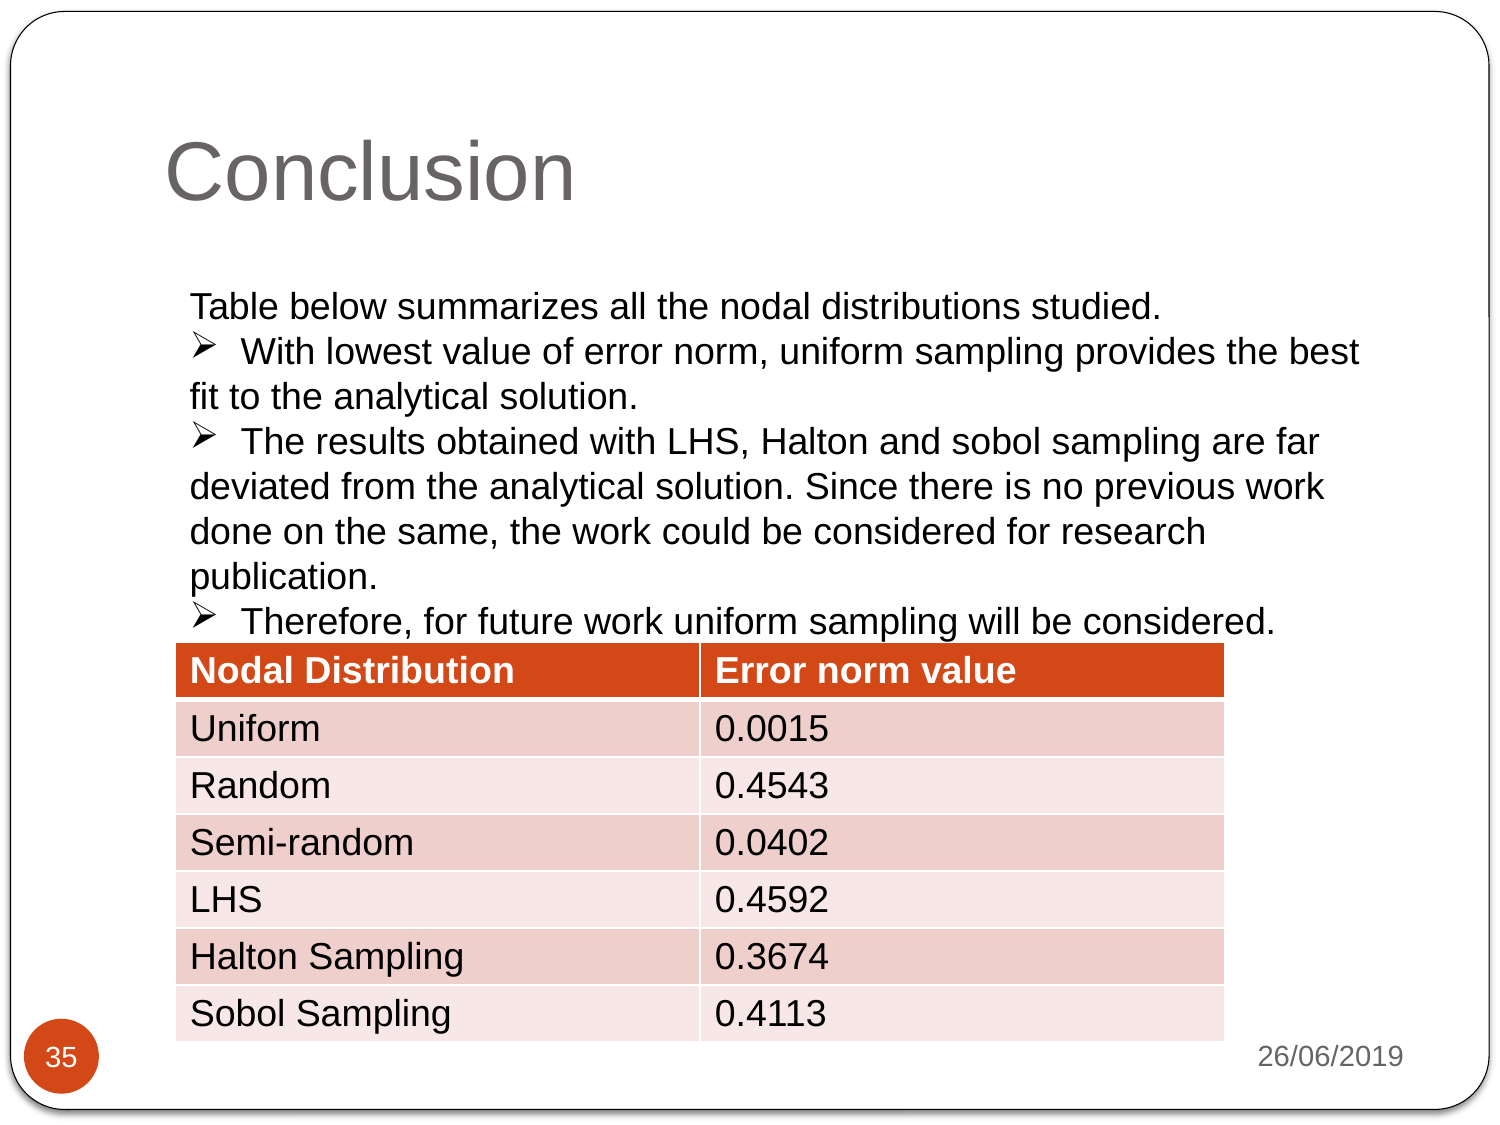

# Conclusion
Table below summarizes all the nodal distributions studied.
  With lowest value of error norm, uniform sampling provides the best fit to the analytical solution.
  The results obtained with LHS, Halton and sobol sampling are far deviated from the analytical solution. Since there is no previous work done on the same, the work could be considered for research publication.
  Therefore, for future work uniform sampling will be considered.

| Nodal Distribution | Error norm value |
| --- | --- |
| Uniform | 0.0015 |
| Random | 0.4543 |
| Semi-random | 0.0402 |
| LHS | 0.4592 |
| Halton Sampling | 0.3674 |
| Sobol Sampling | 0.4113 |

26/06/2019
35